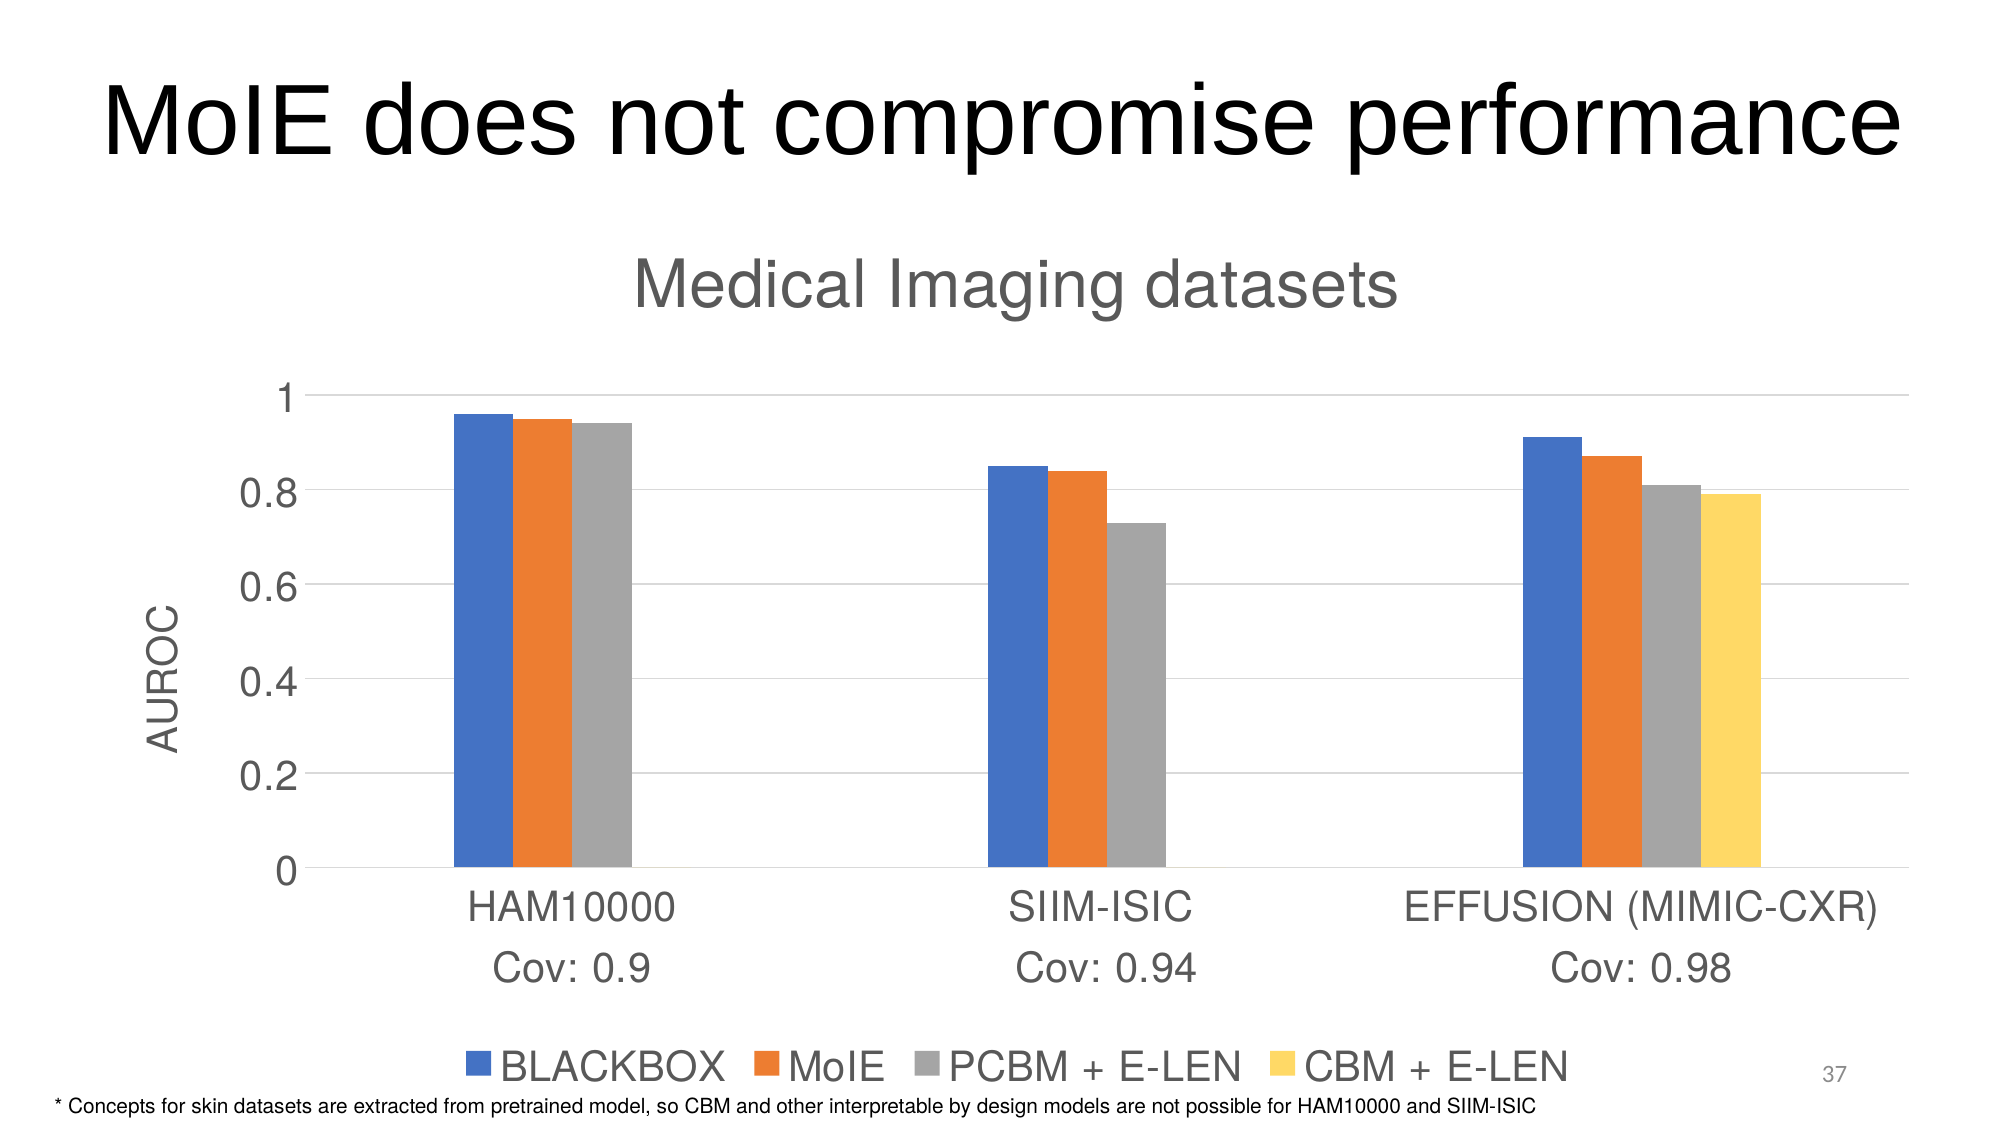

MoIE does not compromise performance

### Chart: Medical Imaging datasets

| Category | BLACKBOX | MoIE | PCBM + E-LEN | CBM + E-LEN |
|---|---|---|---|---|
| HAM10000
Cov: 0.9 | 0.96 | 0.95 | 0.94 | 0.0 |
| SIIM-ISIC
Cov: 0.94 | 0.85 | 0.84 | 0.73 | 0.0 |
| EFFUSION (MIMIC-CXR)
Cov: 0.98 | 0.91 | 0.87 | 0.81 | 0.79 |
37
* Concepts for skin datasets are extracted from pretrained model, so CBM and other interpretable by design models are not possible for HAM10000 and SIIM-ISIC